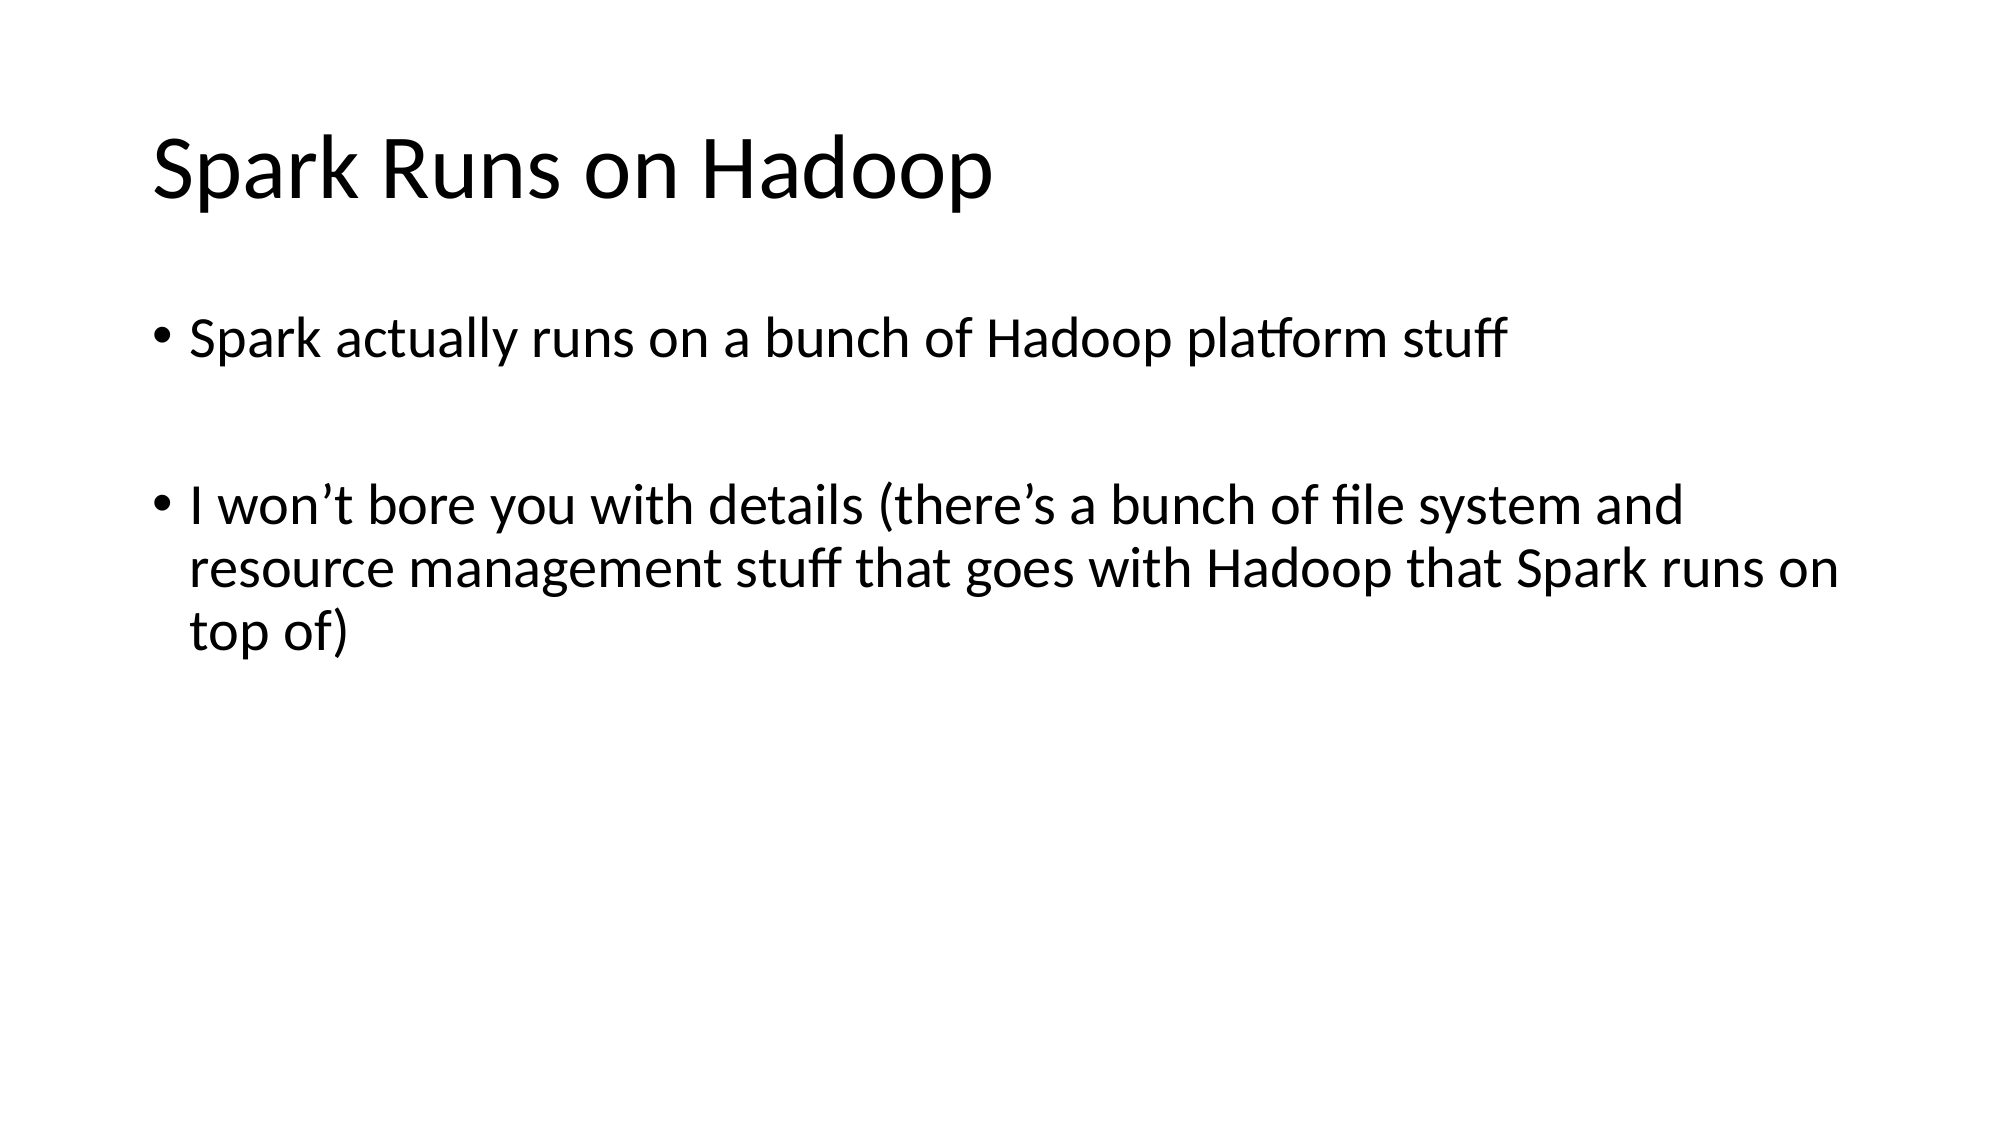

# Spark Runs on Hadoop
Spark actually runs on a bunch of Hadoop platform stuff

I won’t bore you with details (there’s a bunch of file system and resource management stuff that goes with Hadoop that Spark runs on top of)